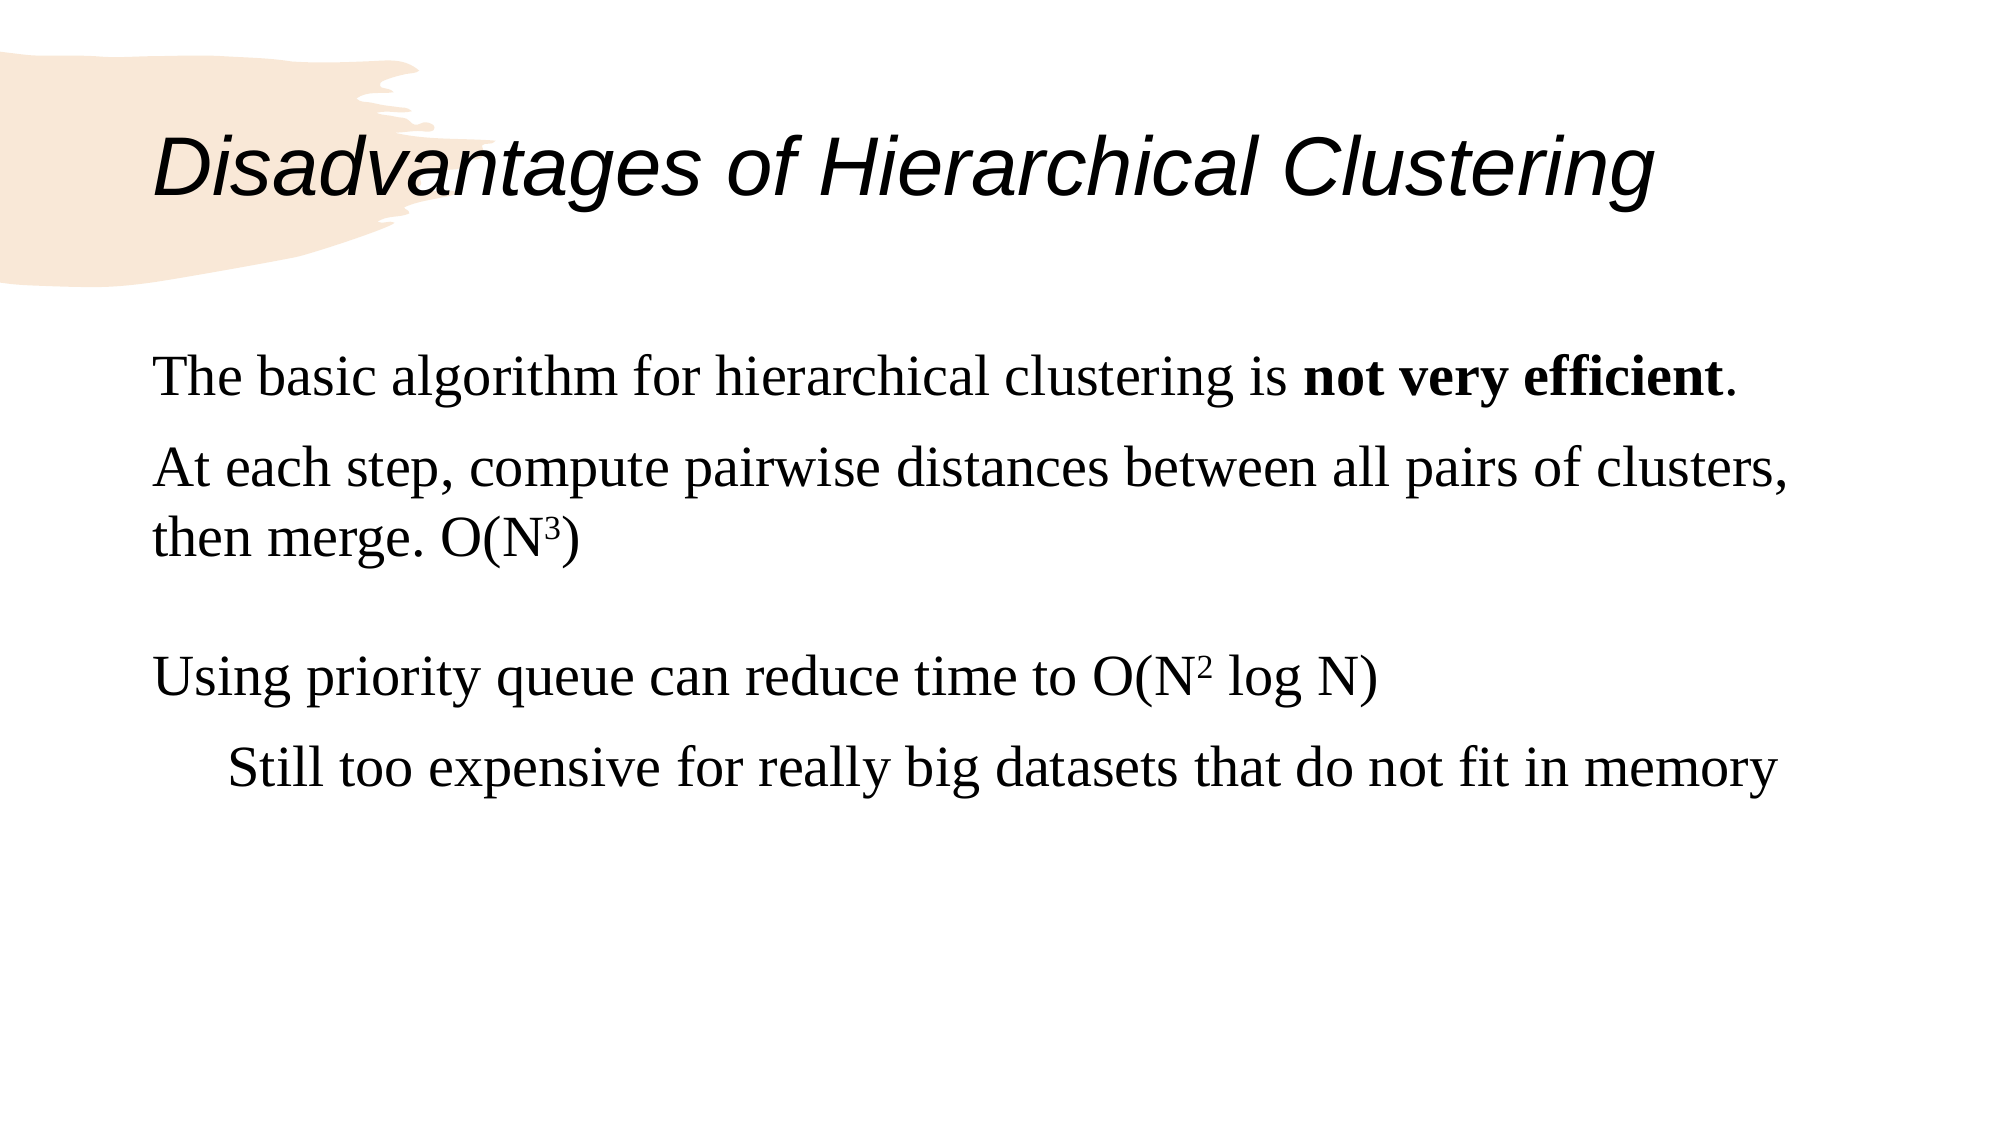

# Disadvantages of Hierarchical Clustering
The basic algorithm for hierarchical clustering is not very efficient.
At each step, compute pairwise distances between all pairs of clusters, then merge. O(N3)

Using priority queue can reduce time to O(N2 log N)
Still too expensive for really big datasets that do not fit in memory